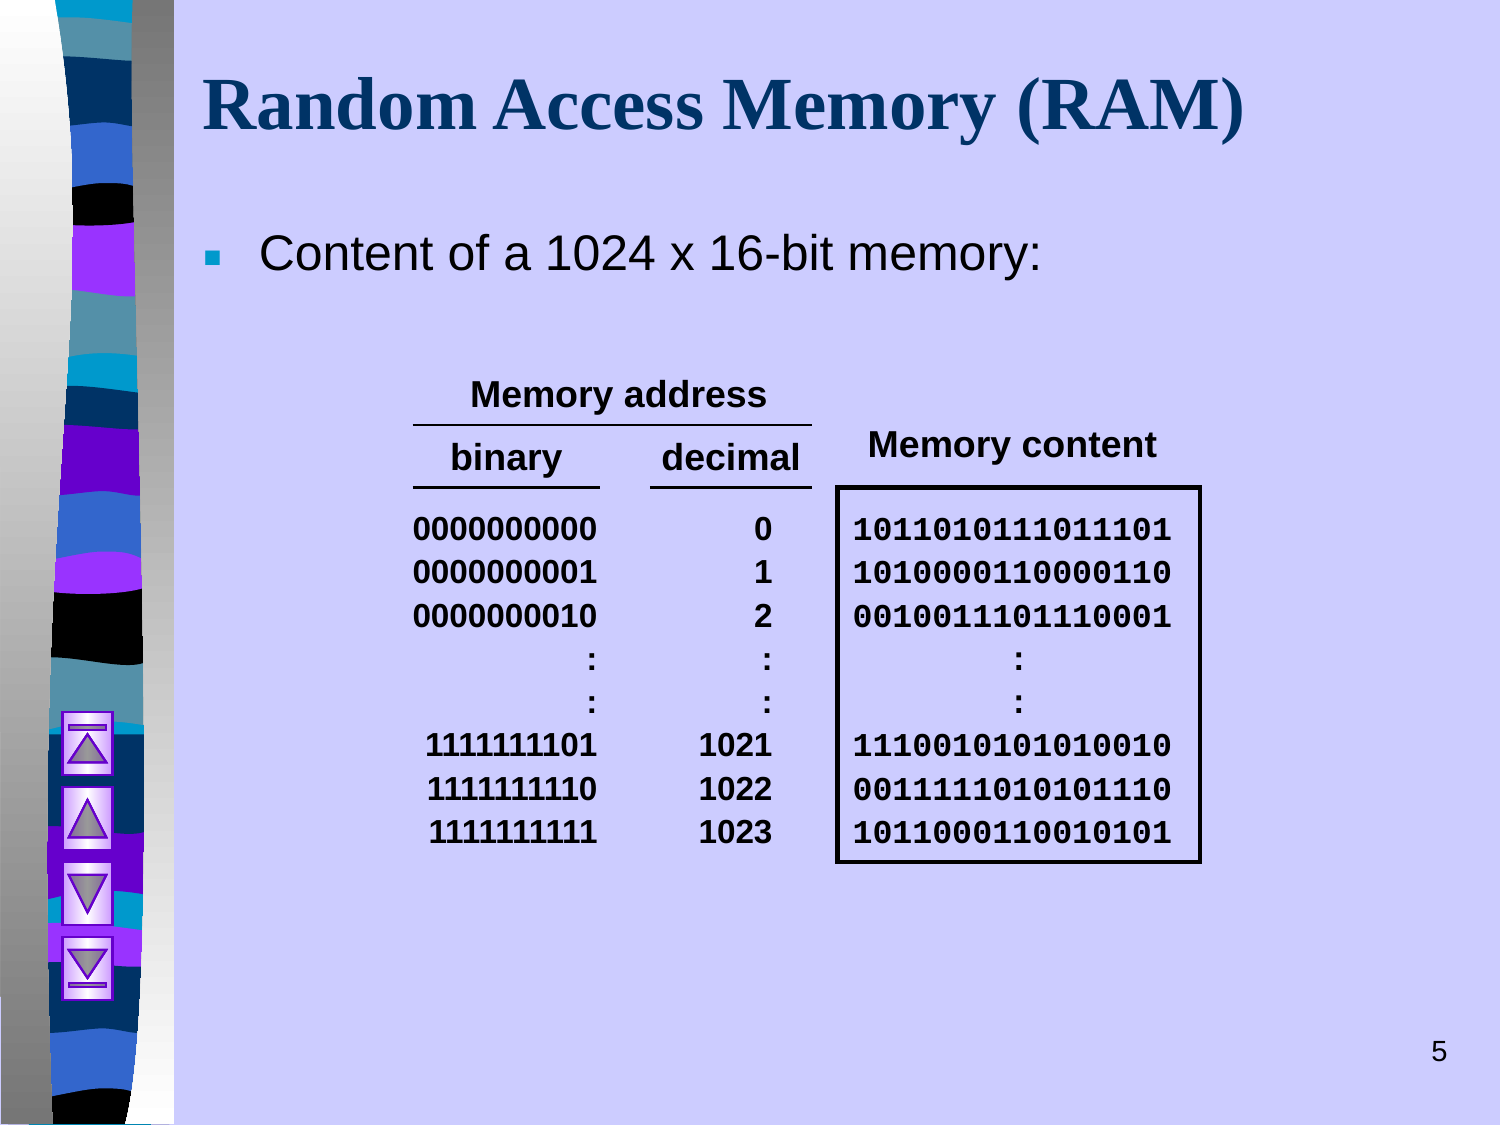

# Random Access Memory (RAM)
Content of a 1024 x 16-bit memory:
Memory address
Memory content
binary
decimal

0000000000
0000000001
0000000010
:
:
1111111101
1111111110
1111111111
0
1
2
:
:
1021
1022
1023
1011010111011101
1010000110000110
0010011101110001
:
:
1110010101010010
0011111010101110
1011000110010101

5